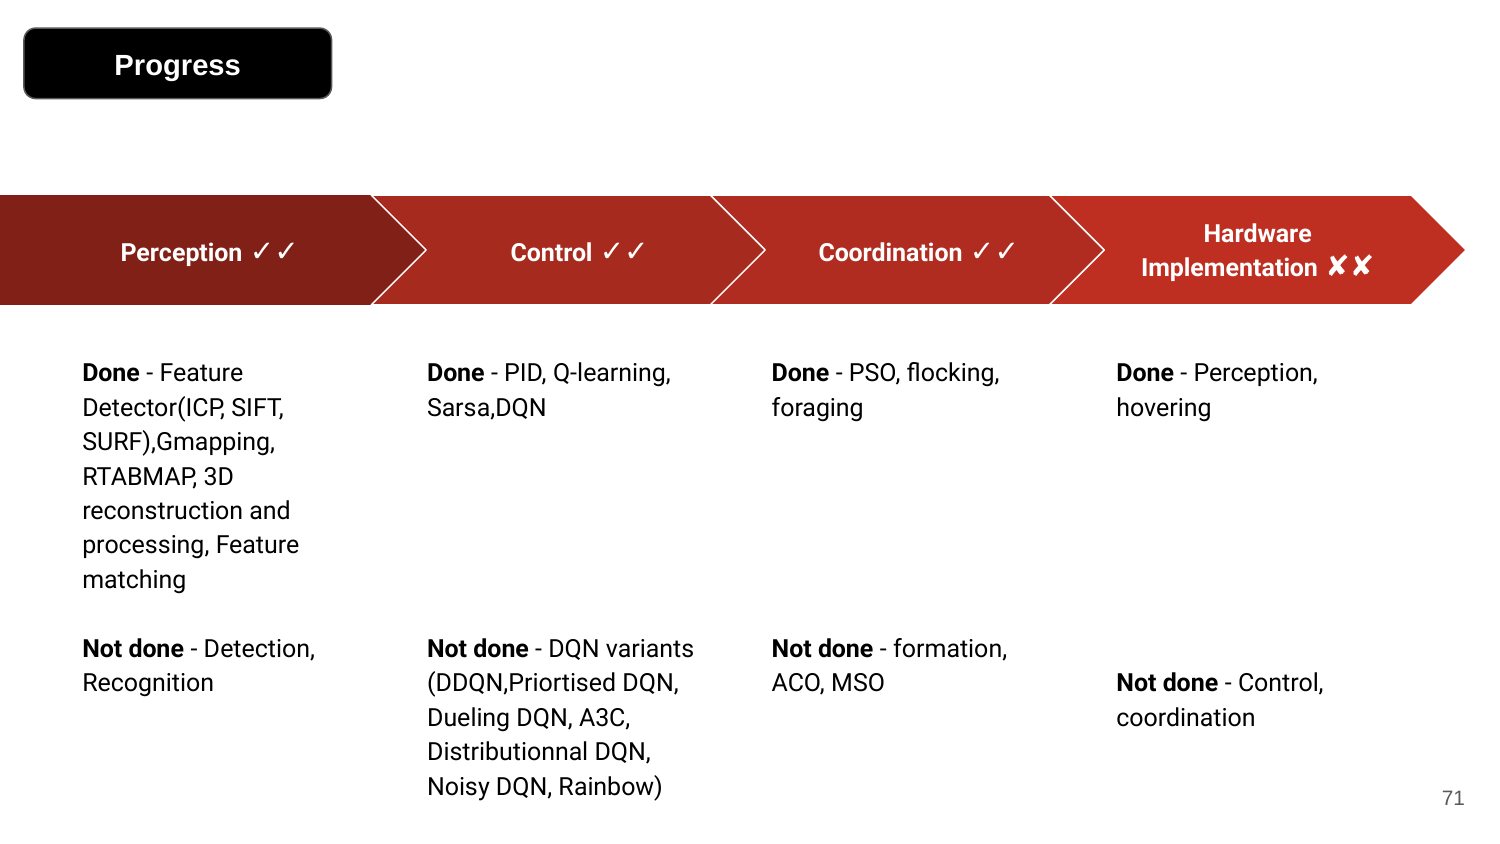

Progress
Control ✓✓
Done - PID, Q-learning, Sarsa,DQN

Not done - DQN variants (DDQN,Priortised DQN, Dueling DQN, A3C, Distributionnal DQN, Noisy DQN, Rainbow)

Coordination ✓✓
Done - PSO, flocking, foraging

Not done - formation, ACO, MSO

Hardware Implementation ✘✘
Done - Perception, hovering

Not done - Control, coordination

Perception ✓✓
Done - Feature Detector(ICP, SIFT, SURF),Gmapping, RTABMAP, 3D reconstruction and processing, Feature matching

Not done - Detection, Recognition
71